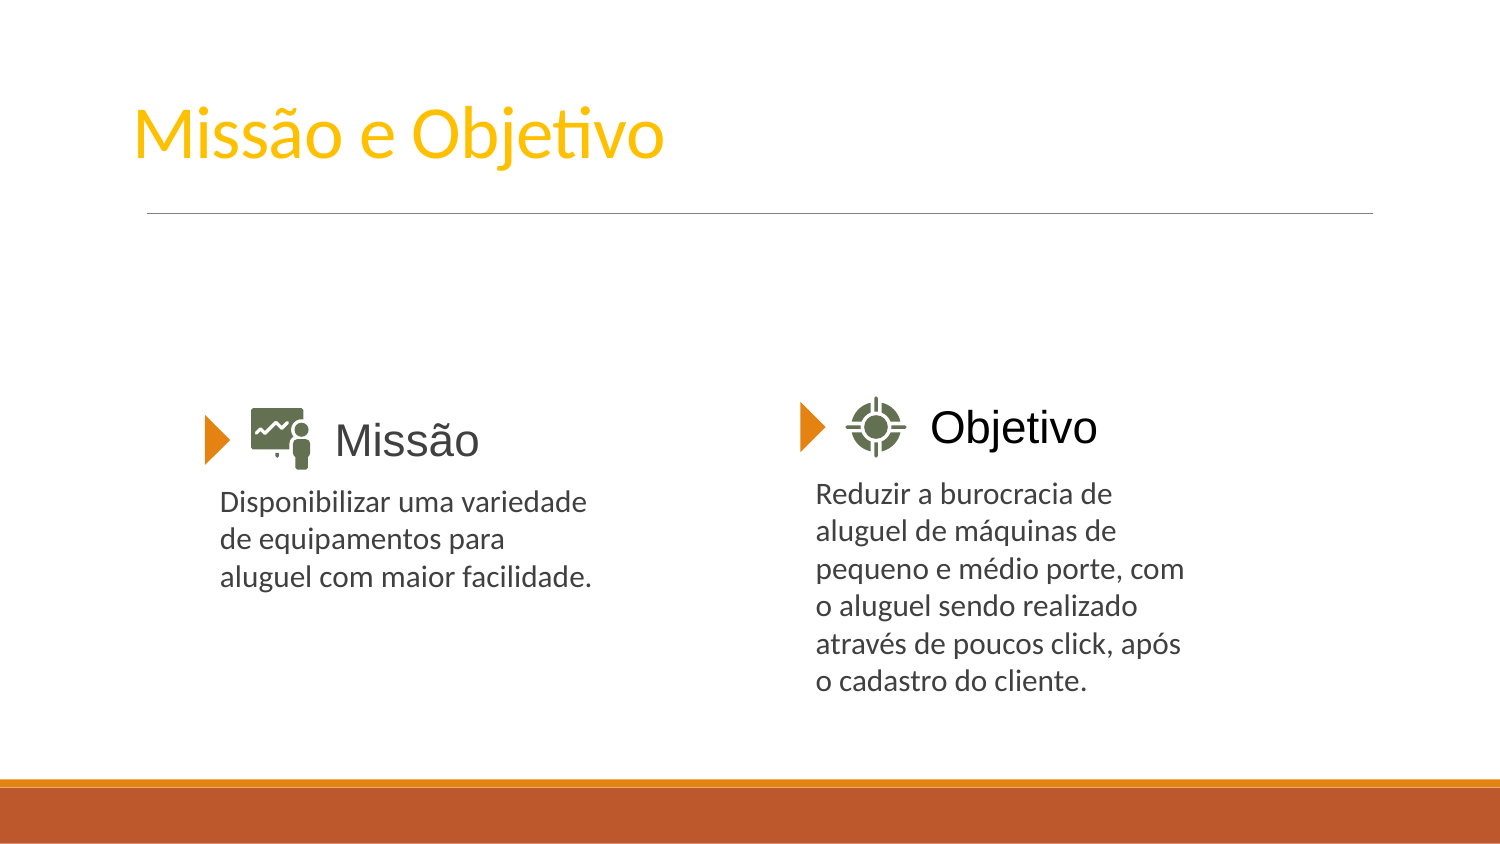

# Missão e Objetivo
Objetivo
Missão

Reduzir a burocracia de aluguel de máquinas de pequeno e médio porte, com o aluguel sendo realizado através de poucos click, após o cadastro do cliente.

Disponibilizar uma variedade de equipamentos para aluguel com maior facilidade.